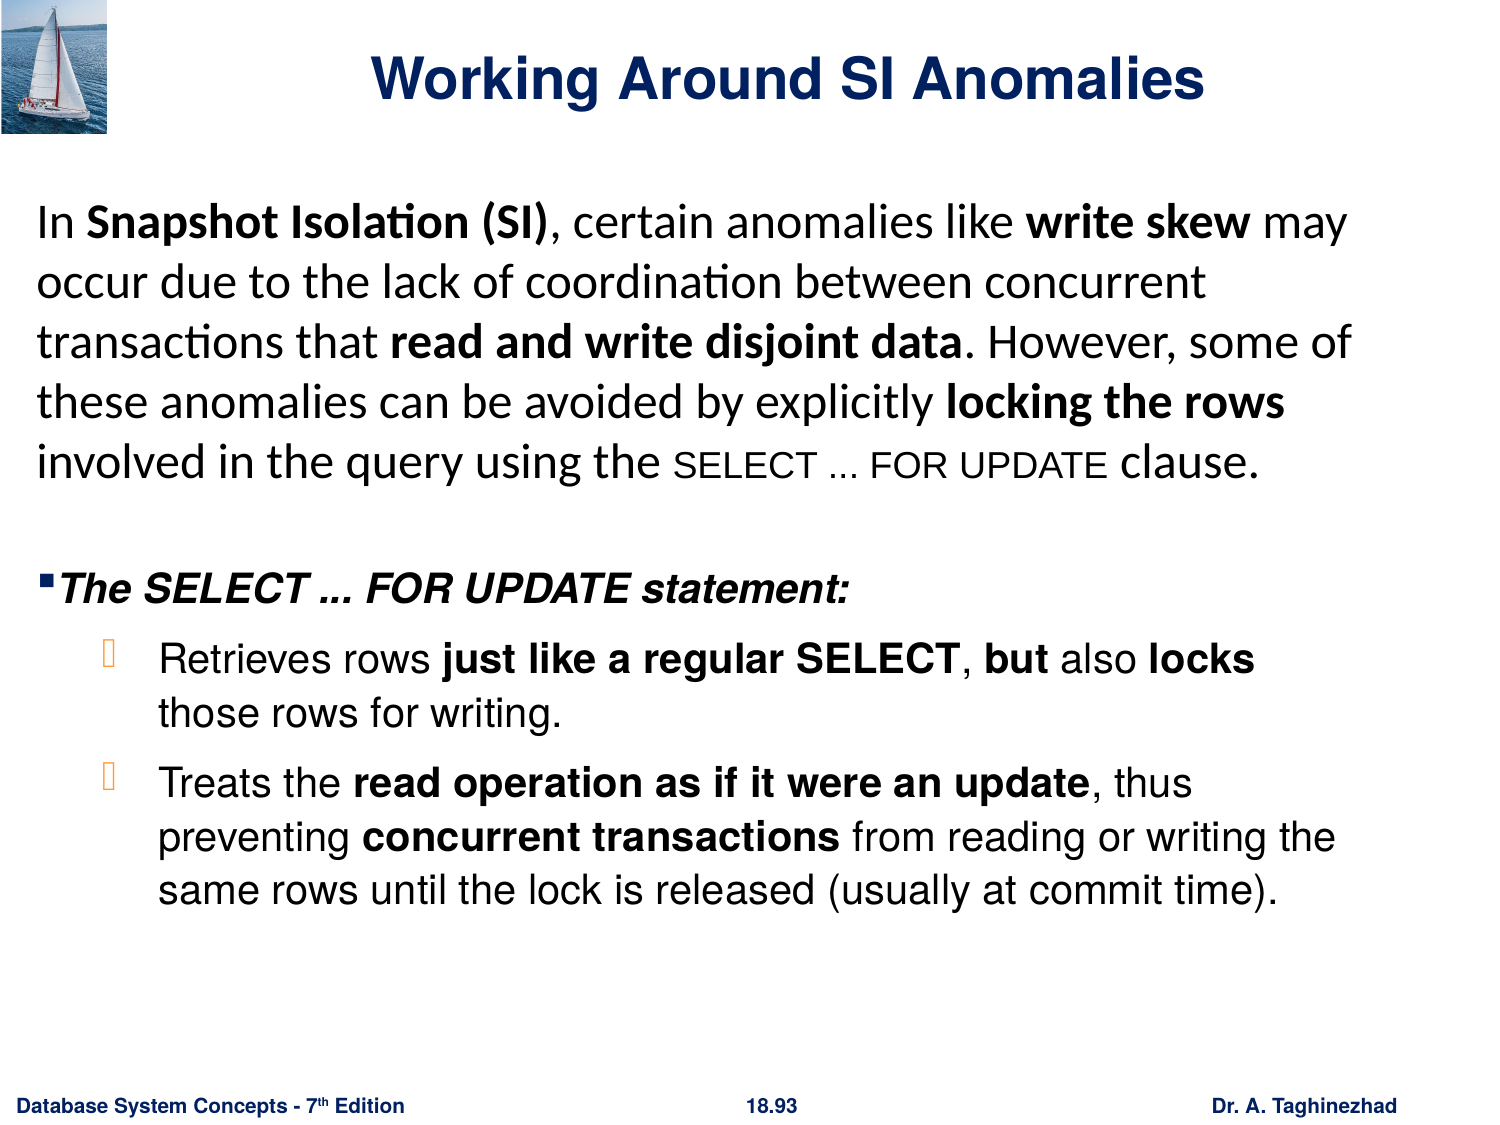

# Working Around SI Anomalies
In Snapshot Isolation (SI), certain anomalies like write skew may occur due to the lack of coordination between concurrent transactions that read and write disjoint data. However, some of these anomalies can be avoided by explicitly locking the rows involved in the query using the SELECT ... FOR UPDATE clause.

The SELECT ... FOR UPDATE statement:
Retrieves rows just like a regular SELECT, but also locks those rows for writing.
Treats the read operation as if it were an update, thus preventing concurrent transactions from reading or writing the same rows until the lock is released (usually at commit time).